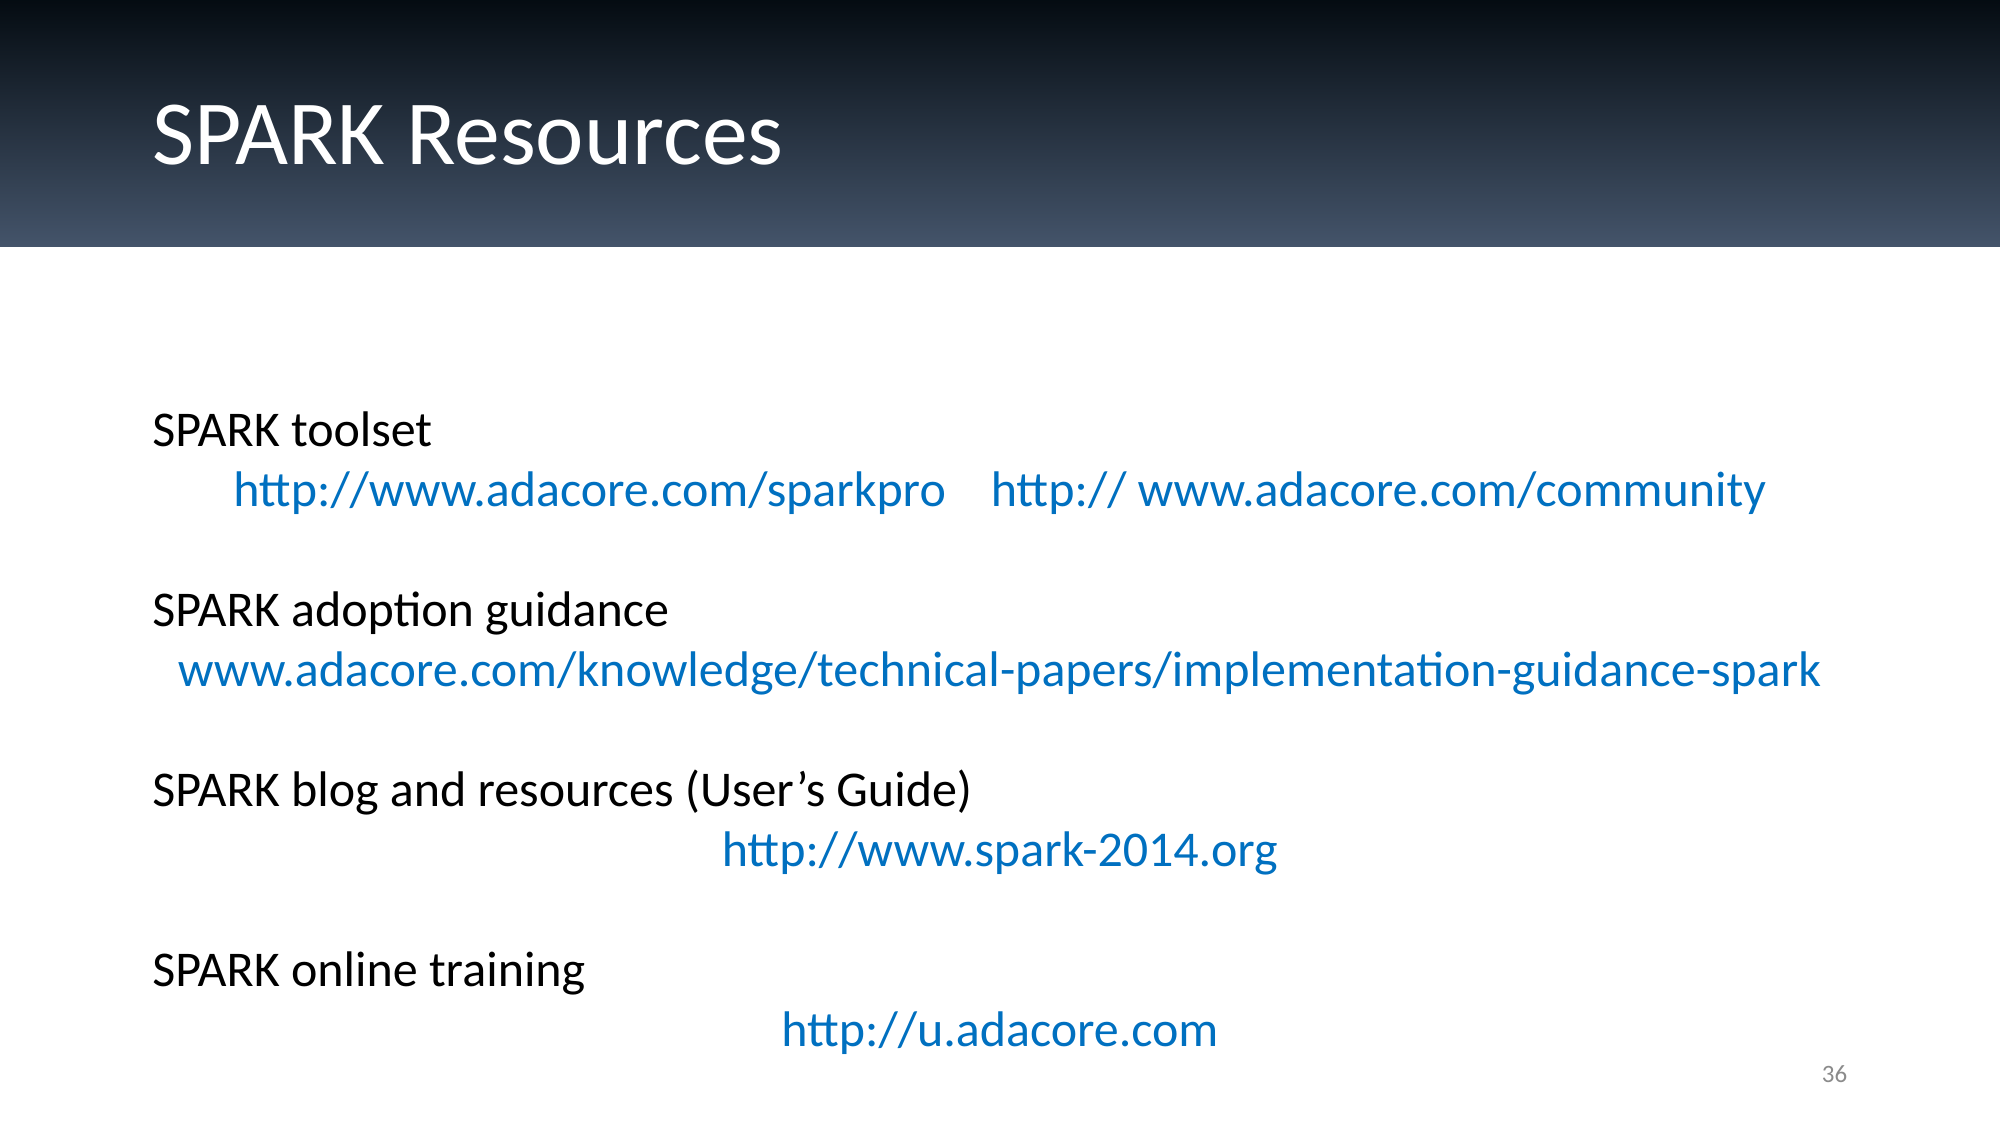

# SPARK Resources
SPARK toolset
http://www.adacore.com/sparkpro    http:// www.adacore.com/community

SPARK adoption guidance
www.adacore.com/knowledge/technical-papers/implementation-guidance-spark

SPARK blog and resources (User’s Guide)
http://www.spark-2014.org

SPARK online training
http://u.adacore.com
36